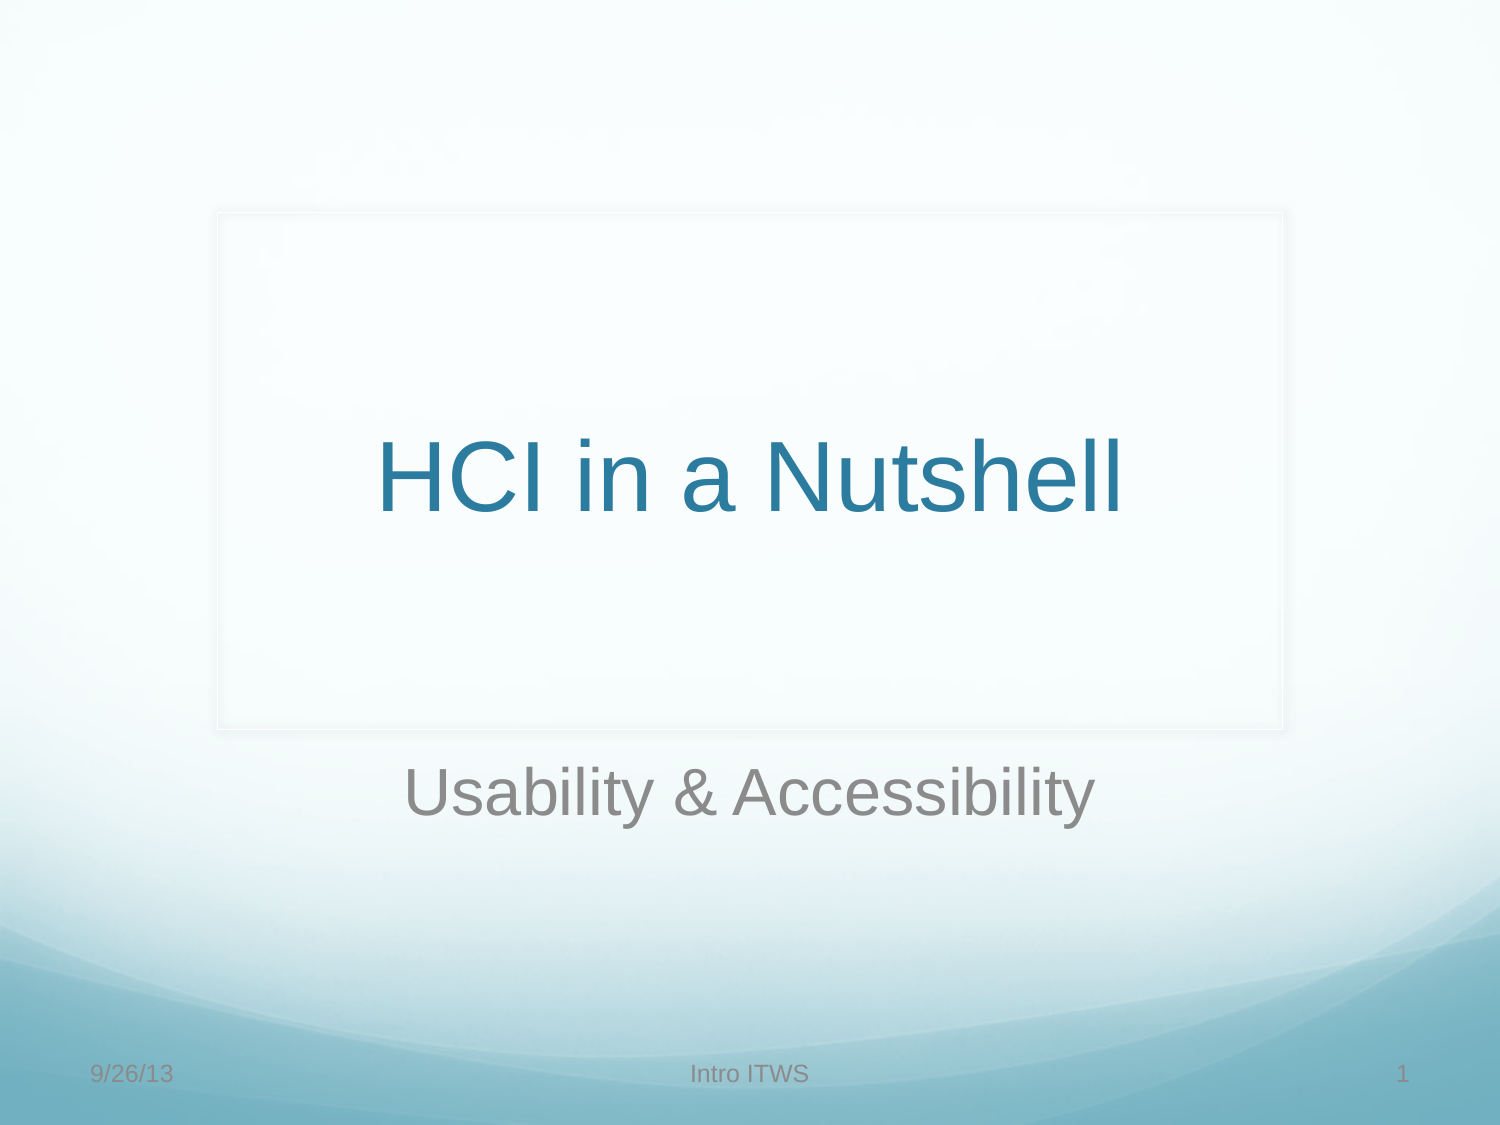

# HCI in a Nutshell
Usability & Accessibility
9/26/13
Intro ITWS
1